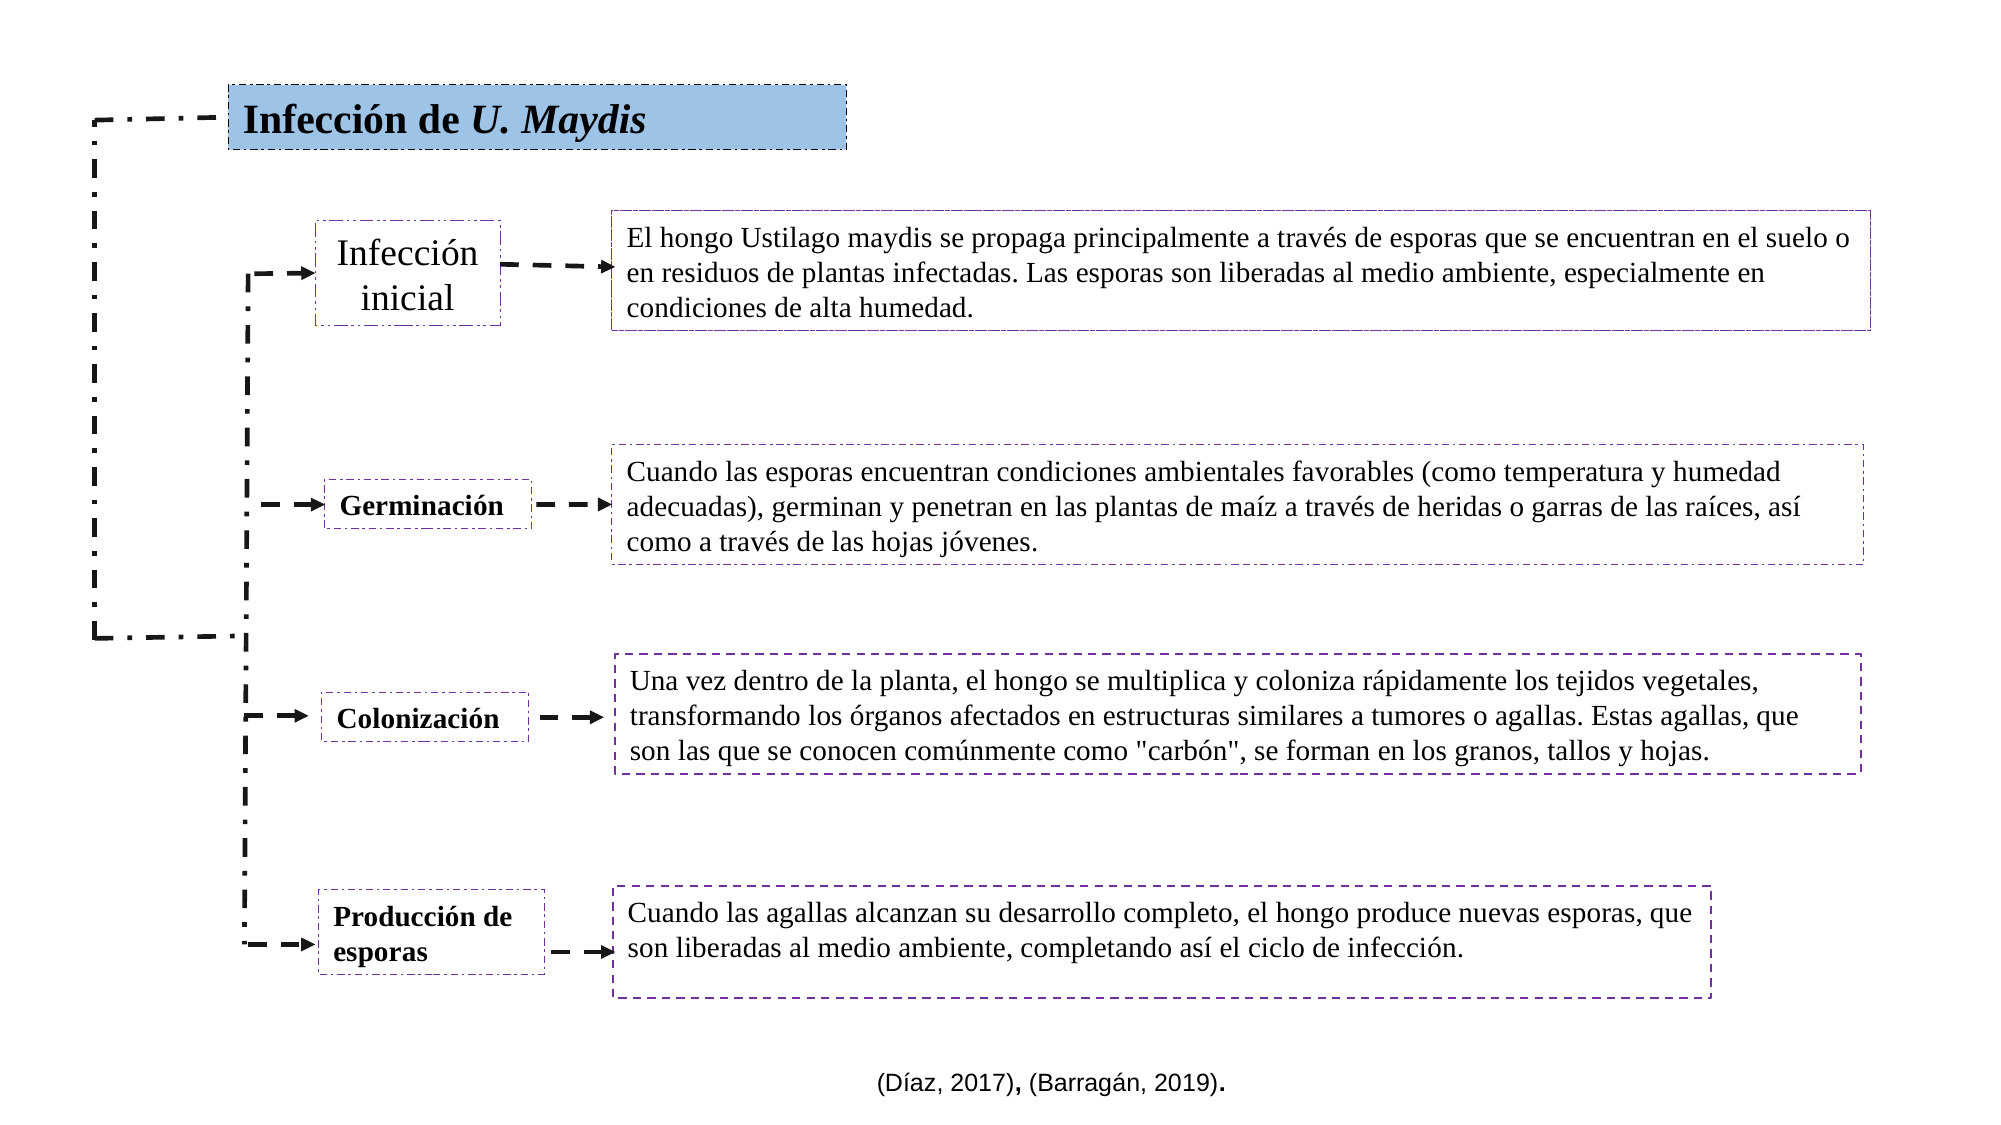

Infección de U. Maydis
El hongo Ustilago maydis se propaga principalmente a través de esporas que se encuentran en el suelo o en residuos de plantas infectadas. Las esporas son liberadas al medio ambiente, especialmente en condiciones de alta humedad.
Infección inicial

Cuando las esporas encuentran condiciones ambientales favorables (como temperatura y humedad adecuadas), germinan y penetran en las plantas de maíz a través de heridas o garras de las raíces, así como a través de las hojas jóvenes.
Germinación

Una vez dentro de la planta, el hongo se multiplica y coloniza rápidamente los tejidos vegetales, transformando los órganos afectados en estructuras similares a tumores o agallas. Estas agallas, que son las que se conocen comúnmente como "carbón", se forman en los granos, tallos y hojas.
Colonización
Cuando las agallas alcanzan su desarrollo completo, el hongo produce nuevas esporas, que son liberadas al medio ambiente, completando así el ciclo de infección.

Producción de esporas

(Díaz, 2017), (Barragán, 2019).